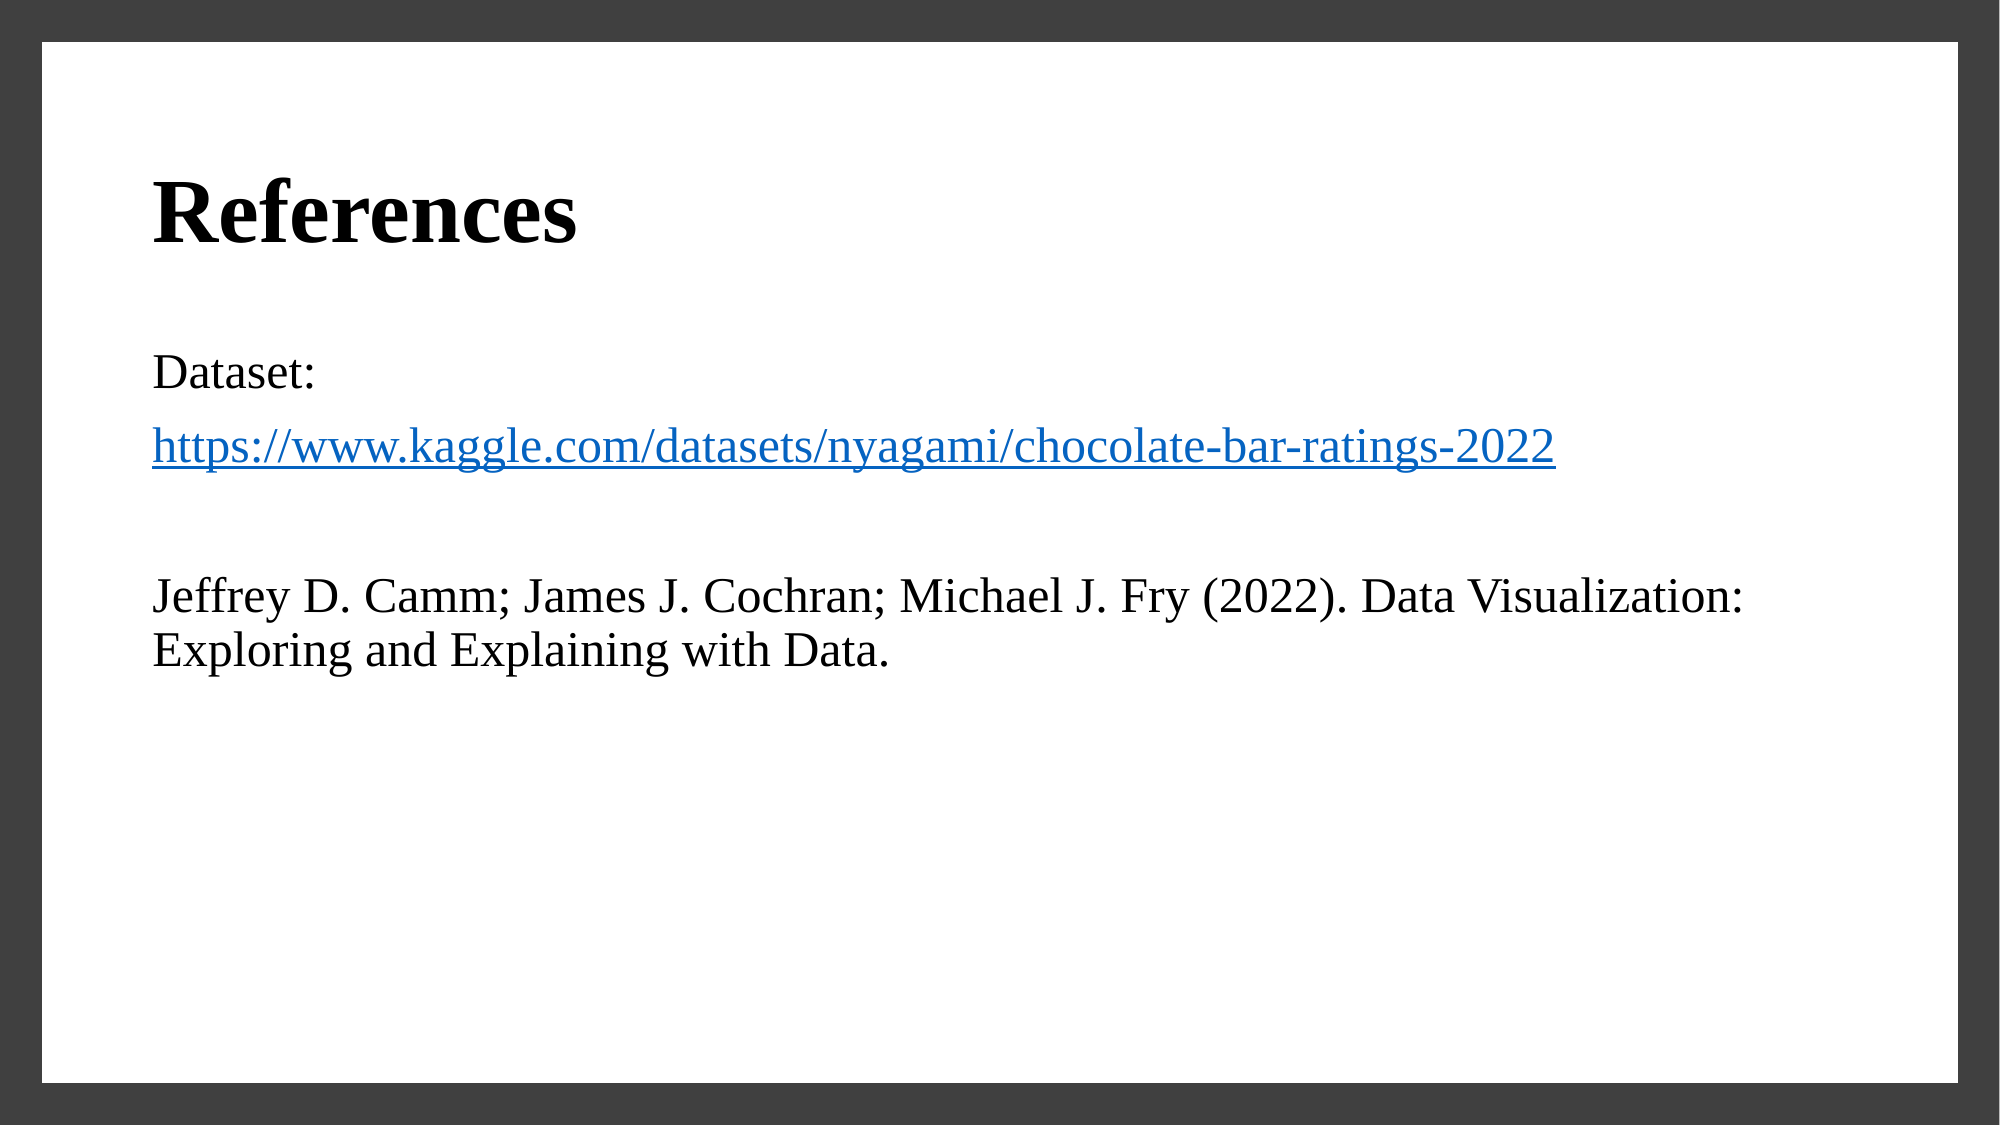

# References
Dataset:
https://www.kaggle.com/datasets/nyagami/chocolate-bar-ratings-2022

Jeffrey D. Camm; James J. Cochran; Michael J. Fry (2022). Data Visualization: Exploring and Explaining with Data.